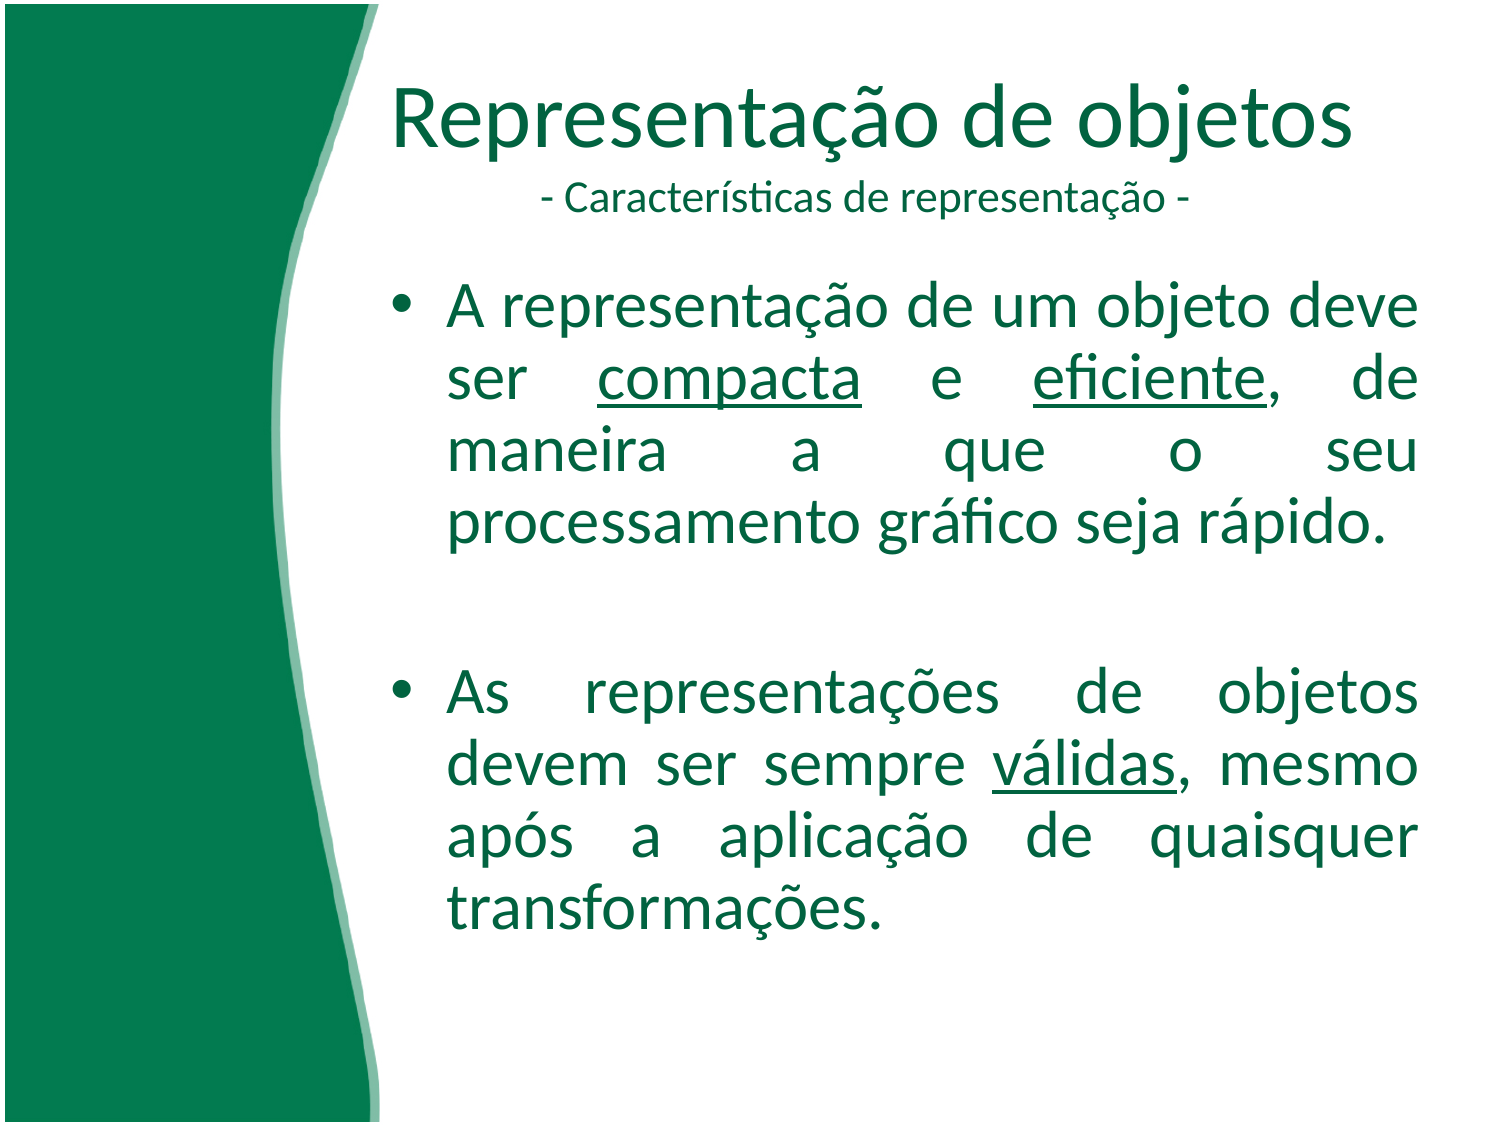

# Representação de objetos - Características de representação -
A representação de um objeto deve ser compacta e eficiente, de maneira a que o seu processamento gráfico seja rápido.

As representações de objetos devem ser sempre válidas, mesmo após a aplicação de quaisquer transformações.